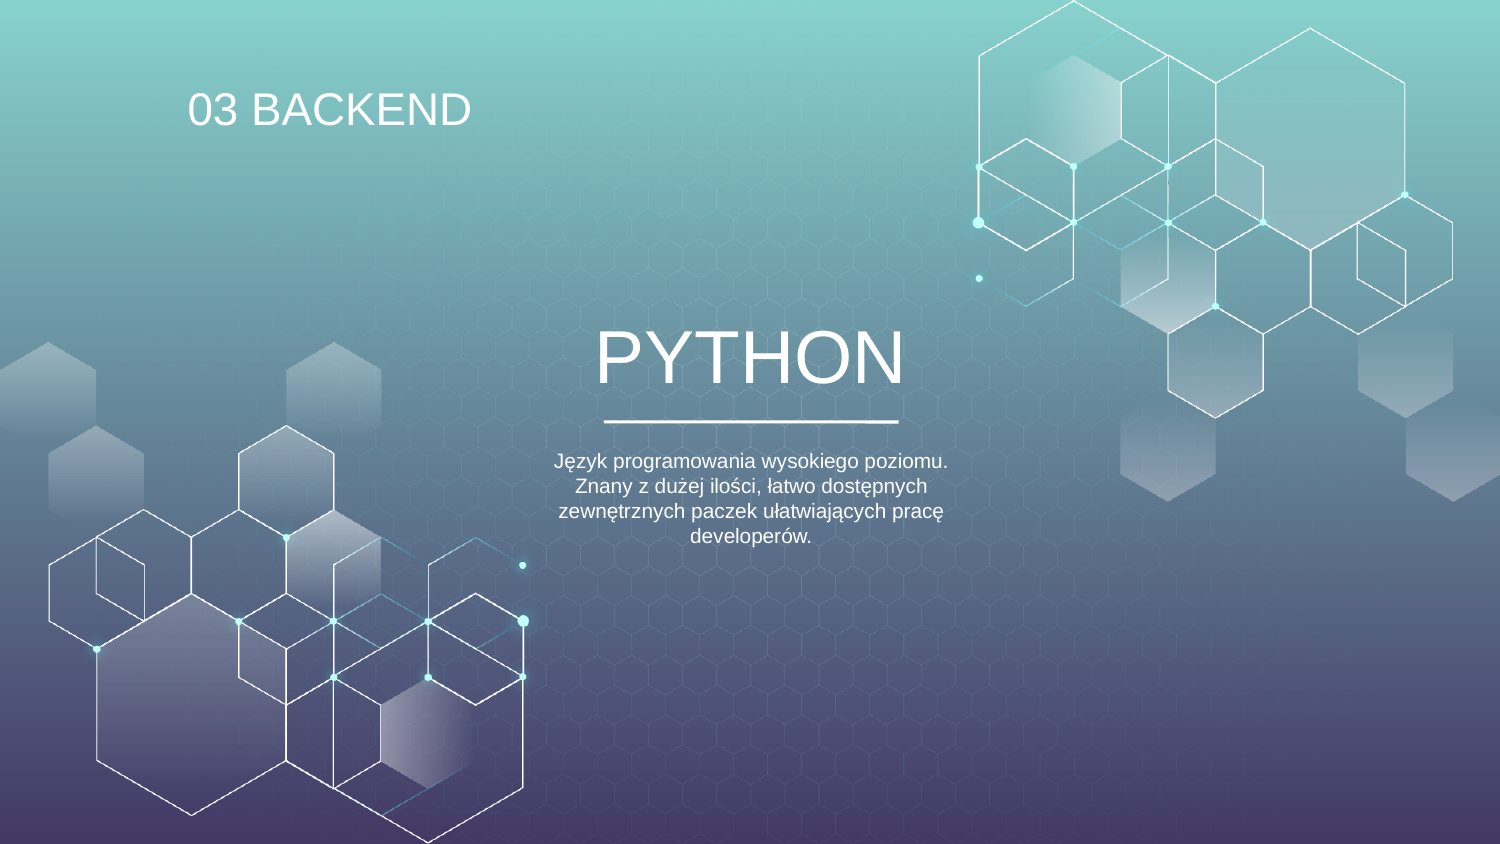

03 BACKEND
PYTHON
Język programowania wysokiego poziomu. Znany z dużej ilości, łatwo dostępnych zewnętrznych paczek ułatwiających pracę developerów.